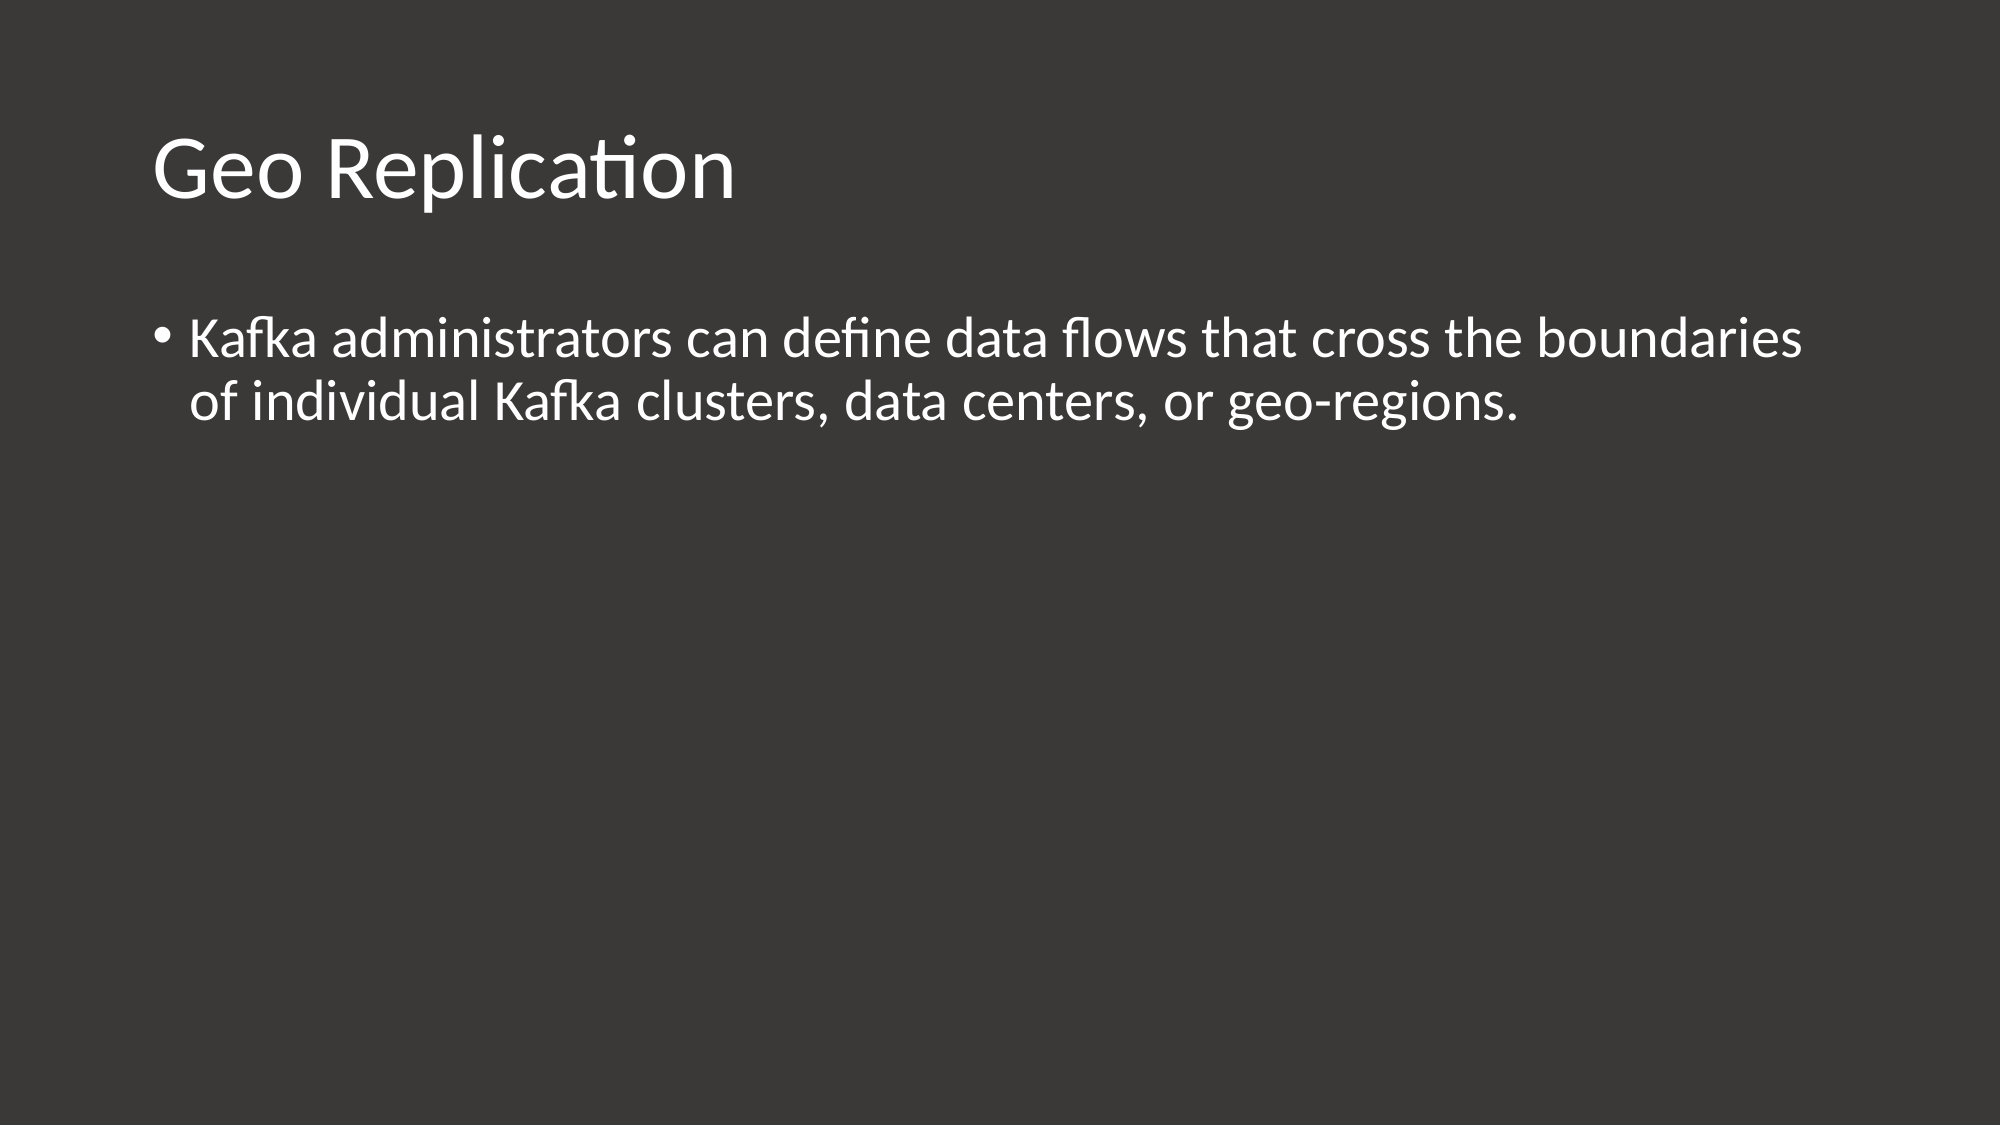

# Geo Replication
Kafka administrators can define data flows that cross the boundaries of individual Kafka clusters, data centers, or geo-regions.